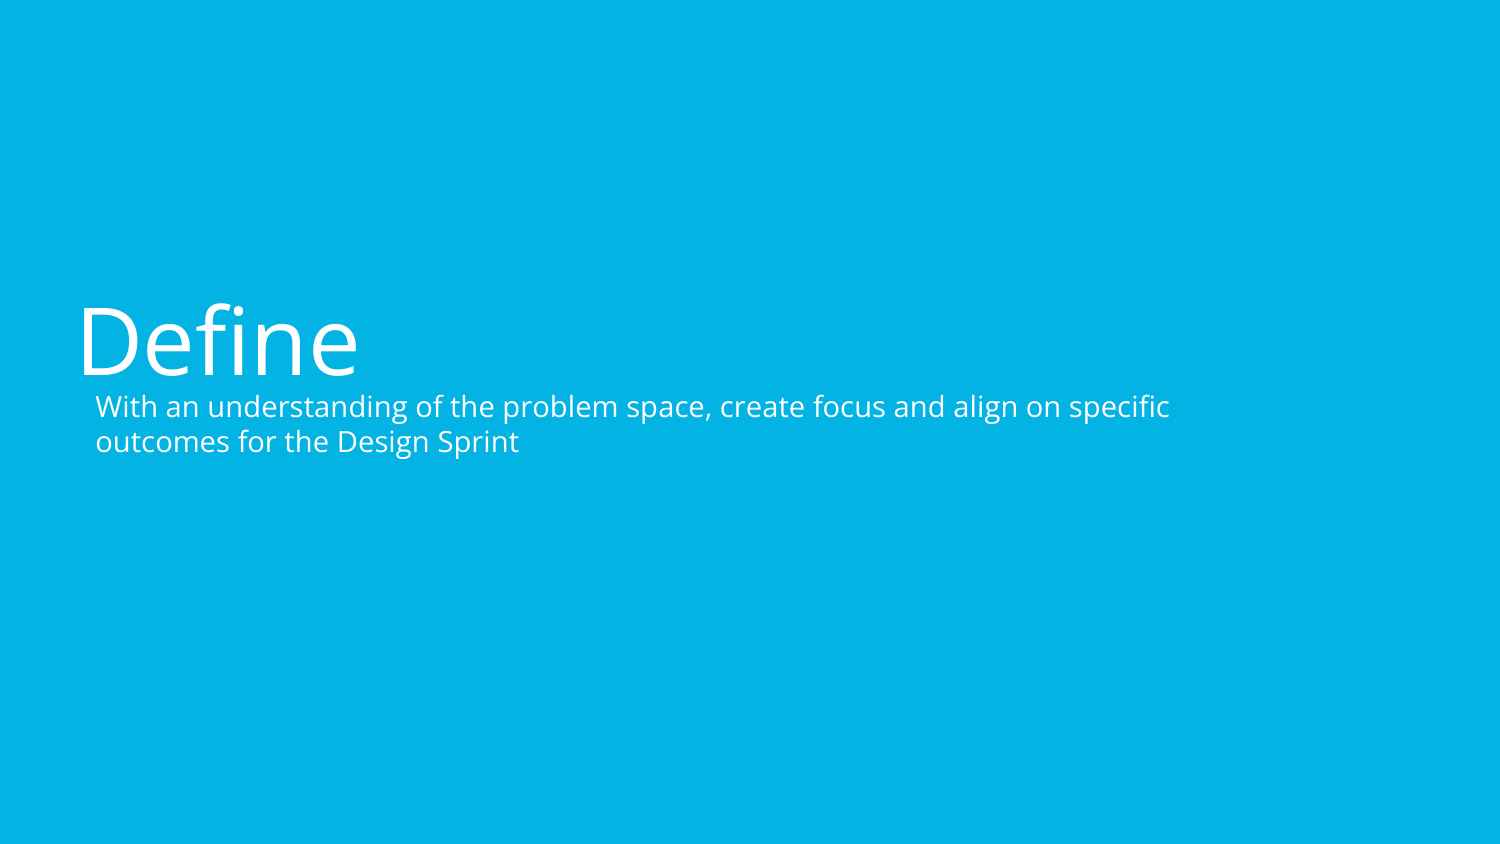

# Define
With an understanding of the problem space, create focus and align on specific outcomes for the Design Sprint